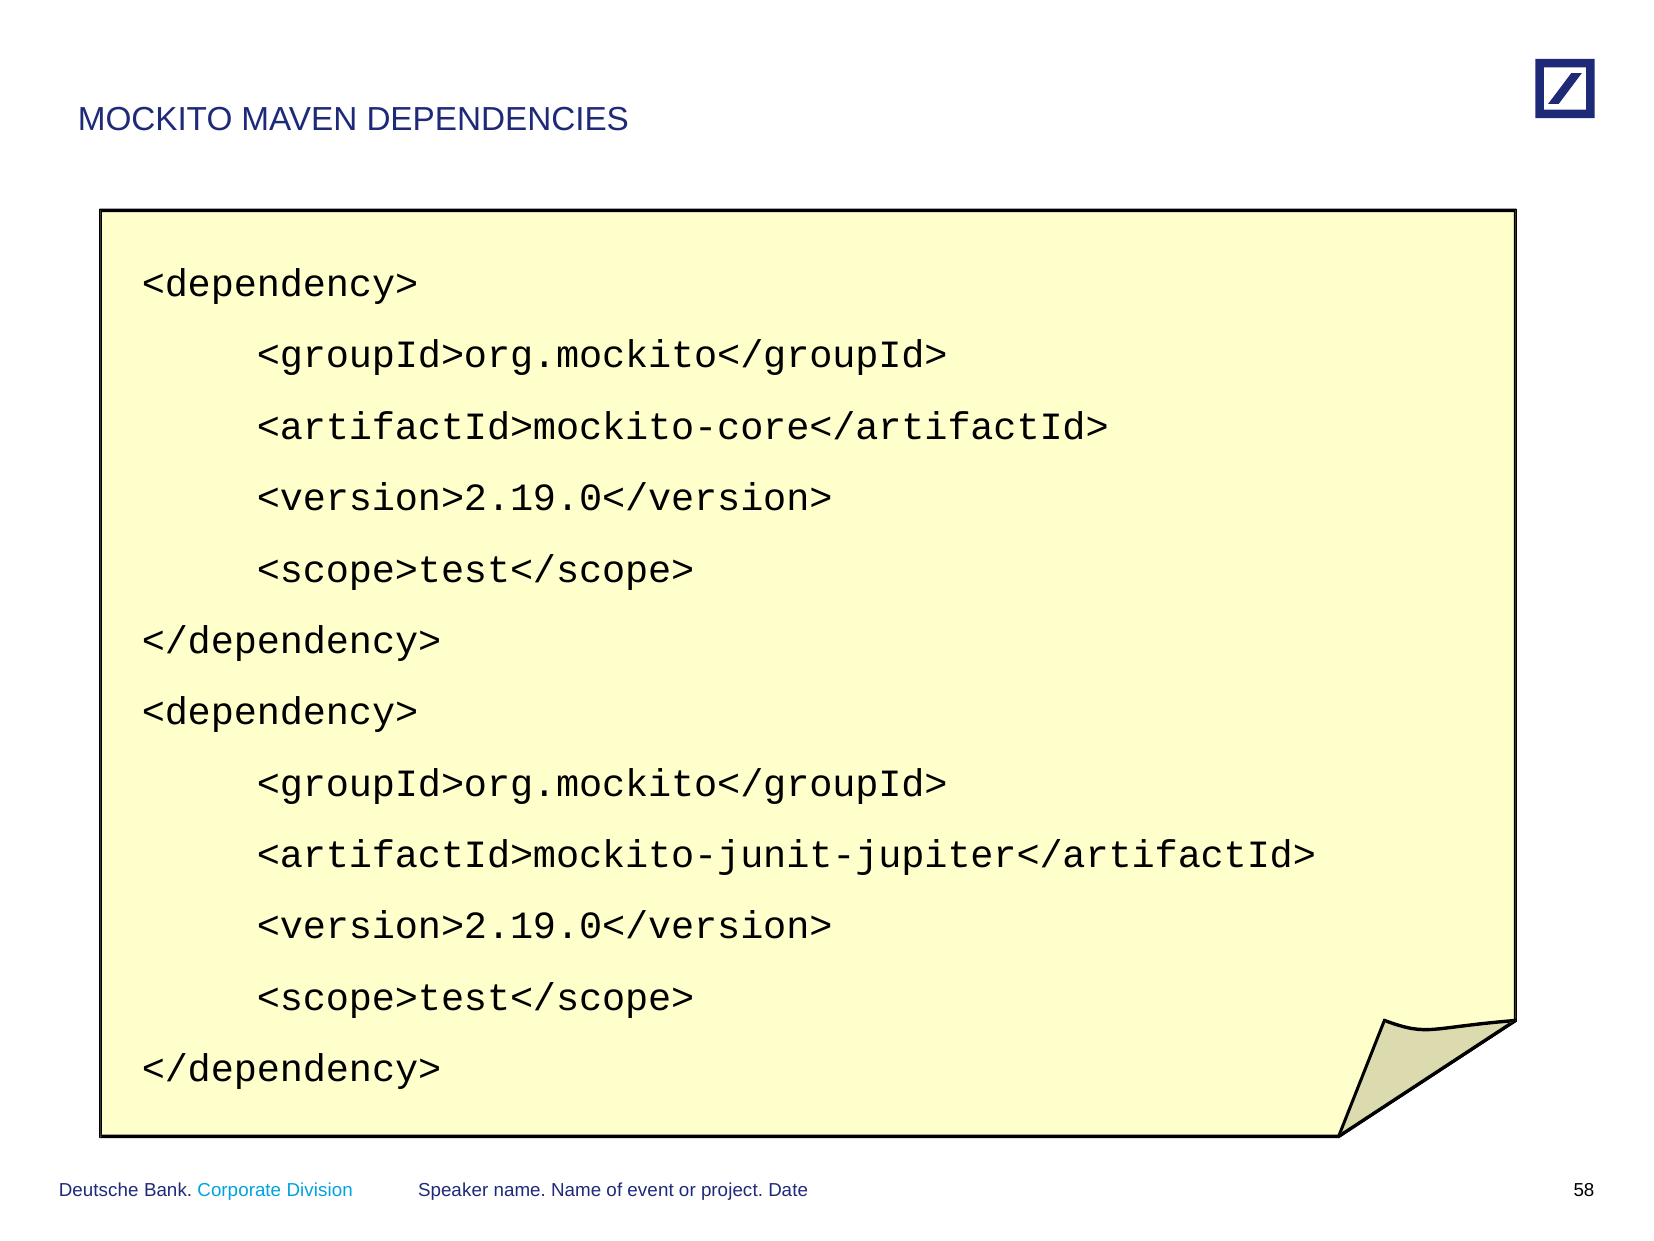

# MOCKITO MAVEN DEPENDENCIES

<dependency>
     <groupId>org.mockito</groupId>
     <artifactId>mockito-core</artifactId>
     <version>2.19.0</version>
     <scope>test</scope>
</dependency>
<dependency>
     <groupId>org.mockito</groupId>
     <artifactId>mockito-junit-jupiter</artifactId>
     <version>2.19.0</version>
     <scope>test</scope>
</dependency>
Speaker name. Name of event or project. Date
58